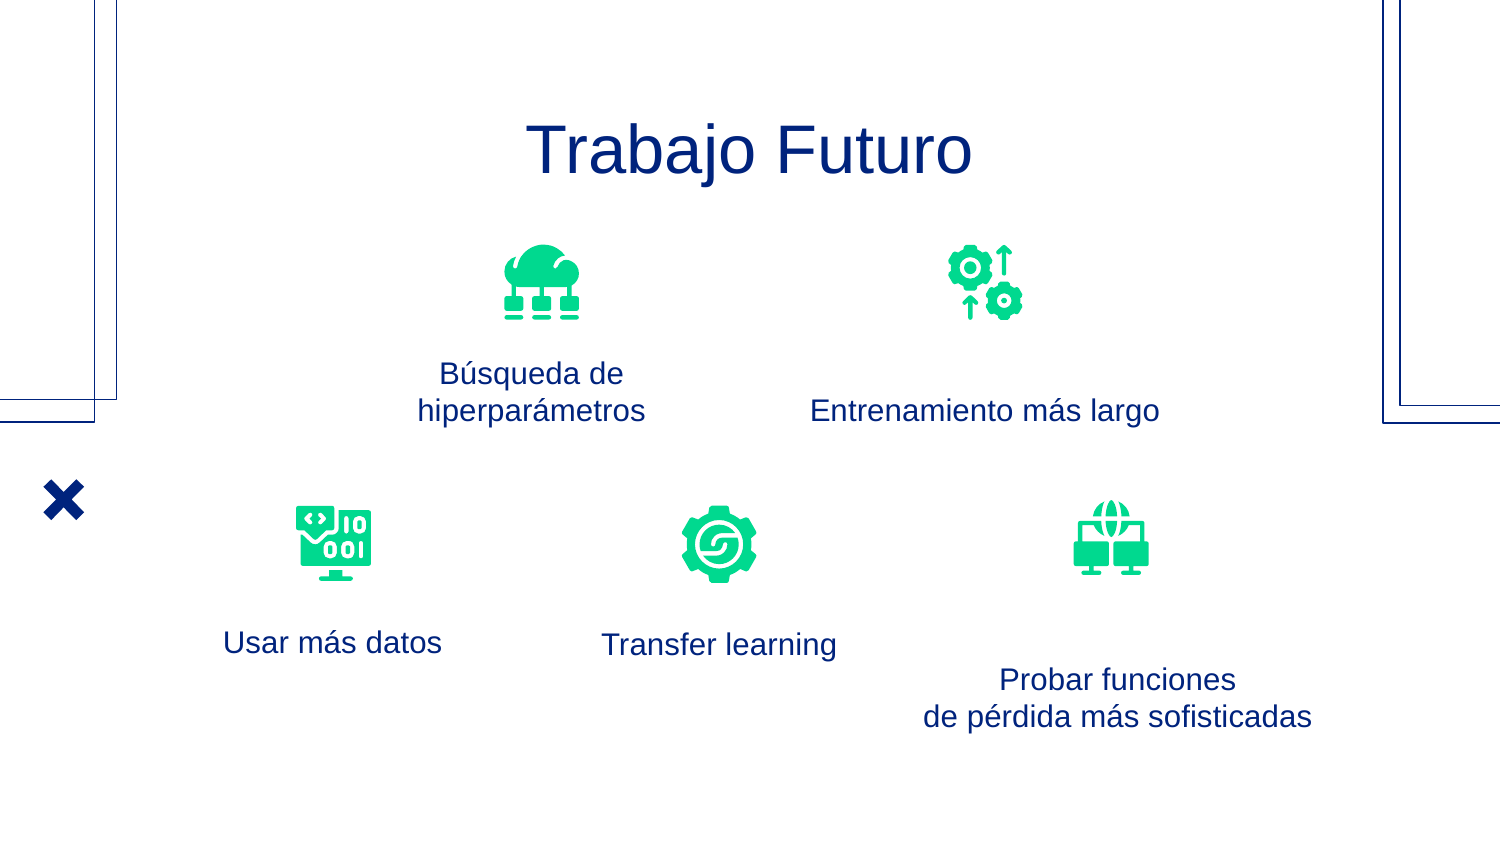

# Trabajo Futuro

Búsqueda de hiperparámetros
Entrenamiento más largo

Usar más datos
Transfer learning
Probar funciones
de pérdida más sofisticadas